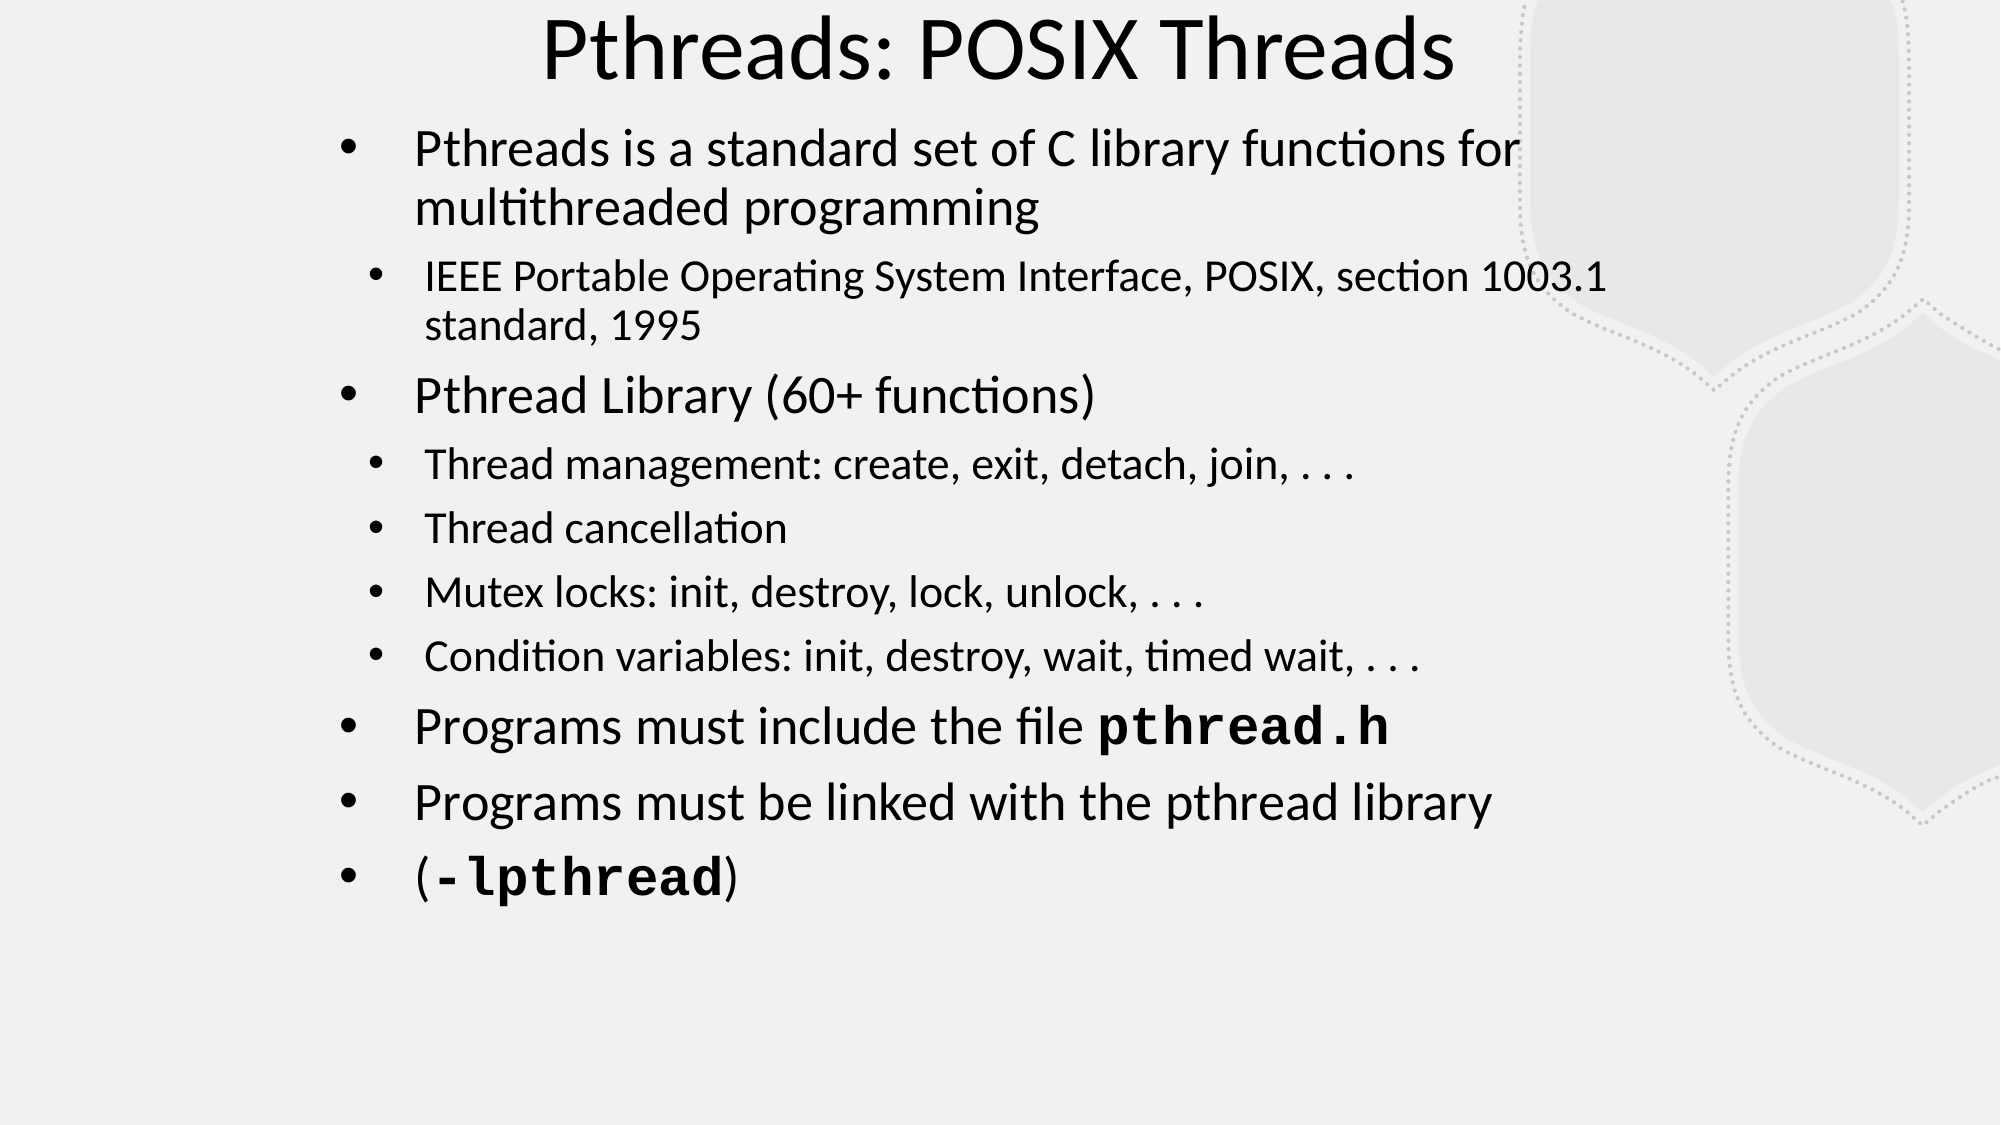

Pthreads: POSIX Threads
Pthreads is a standard set of C library functions for multithreaded programming
IEEE Portable Operating System Interface, POSIX, section 1003.1 standard, 1995
Pthread Library (60+ functions)
Thread management: create, exit, detach, join, . . .
Thread cancellation
Mutex locks: init, destroy, lock, unlock, . . .
Condition variables: init, destroy, wait, timed wait, . . .
Programs must include the file pthread.h
Programs must be linked with the pthread library
(-lpthread)